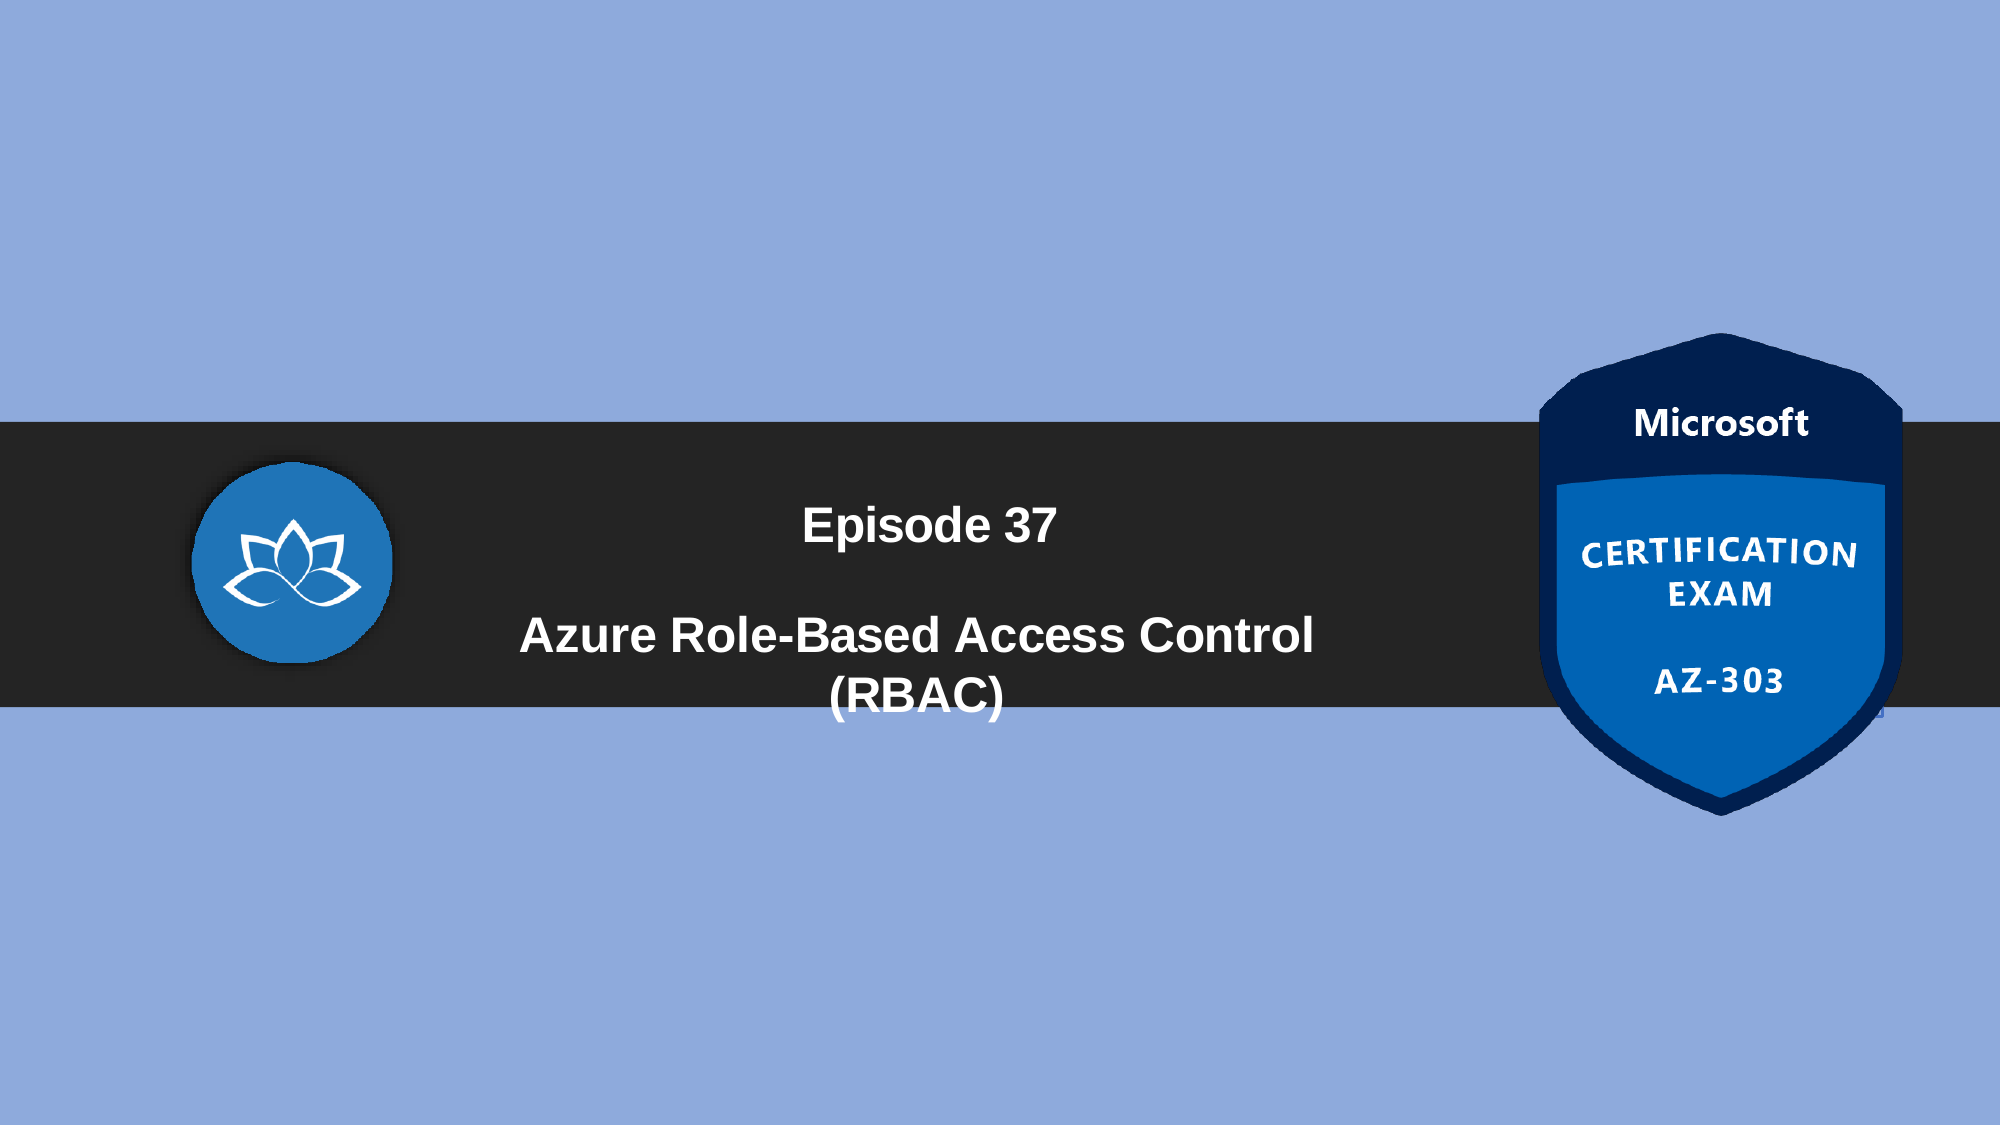

Episode 37

Azure Role-Based Access Control (RBAC)